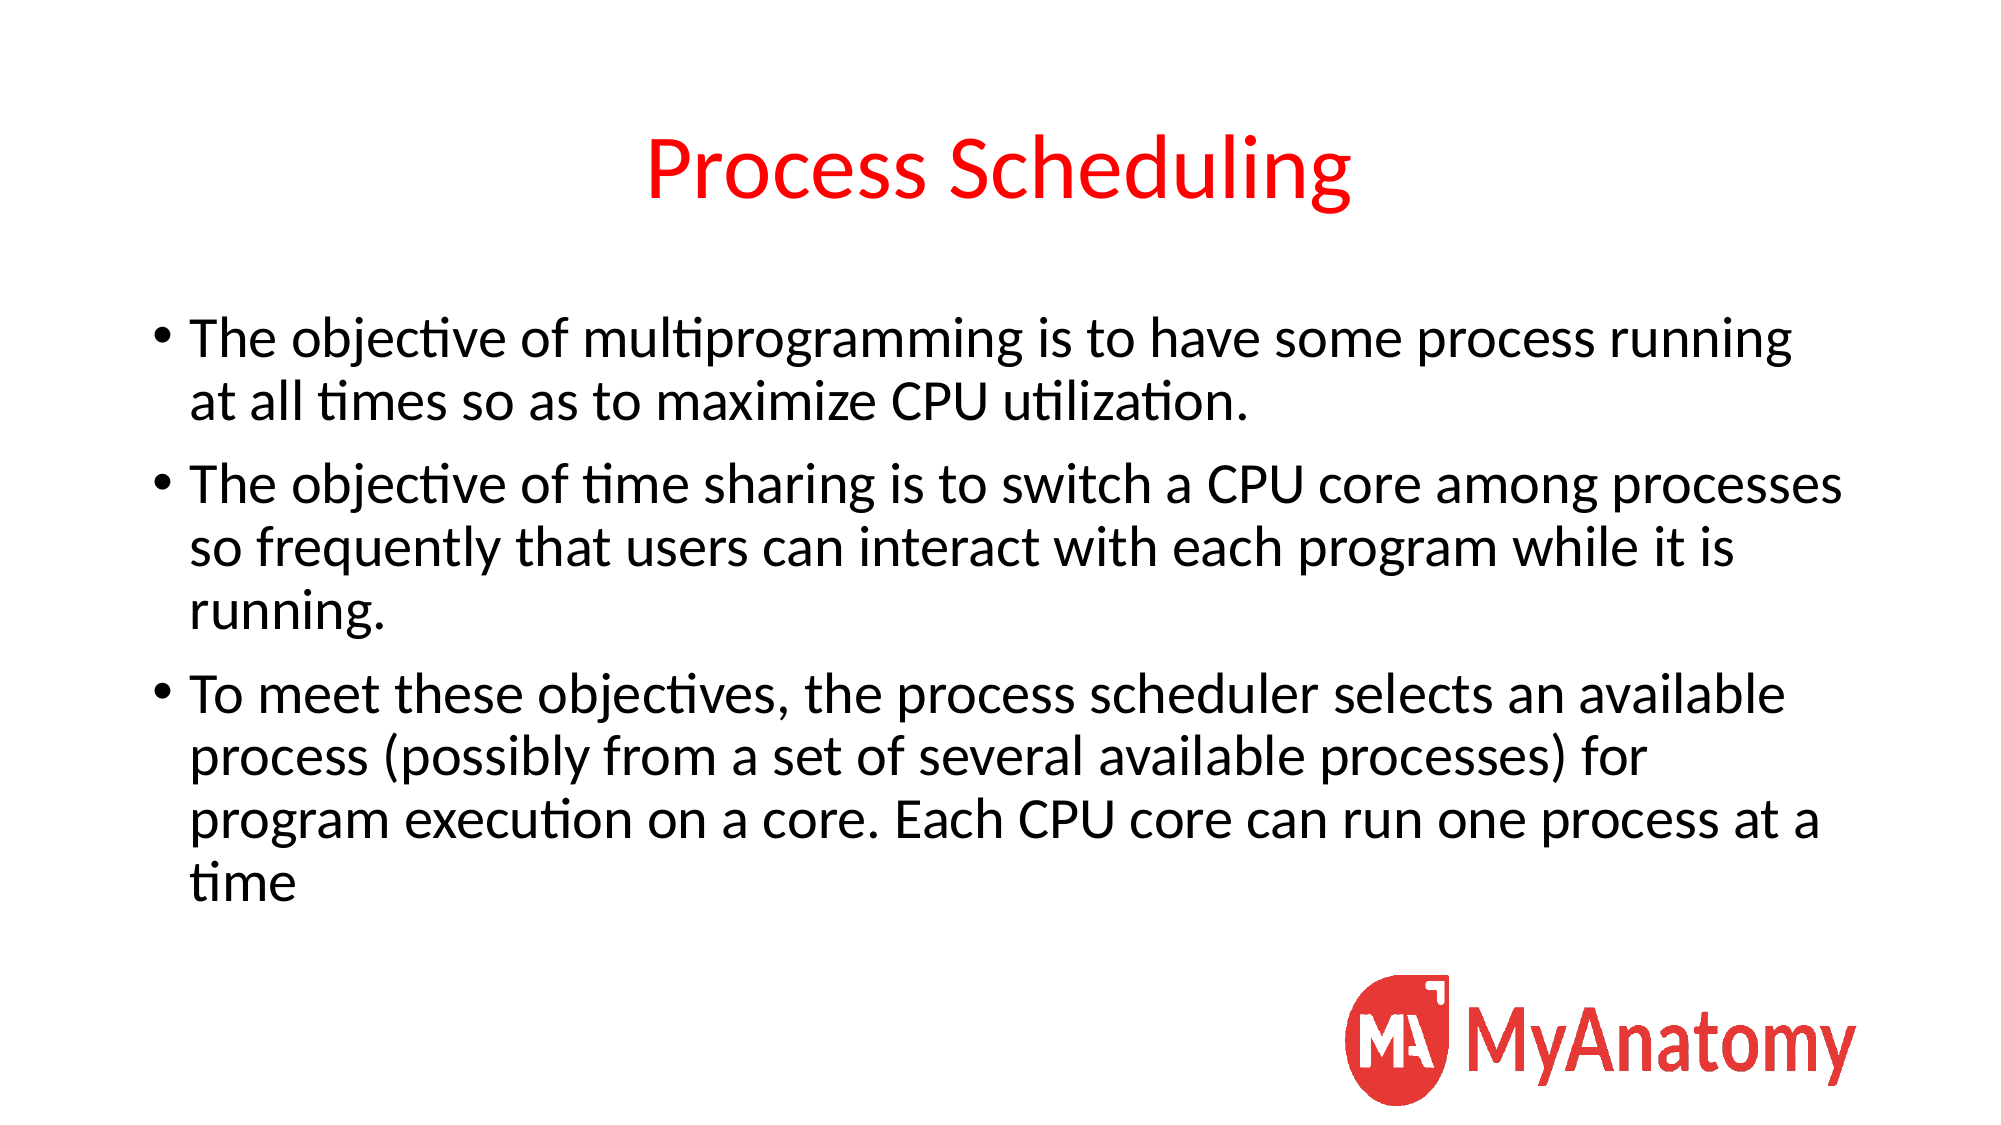

# Process Scheduling
The objective of multiprogramming is to have some process running at all times so as to maximize CPU utilization.
The objective of time sharing is to switch a CPU core among processes so frequently that users can interact with each program while it is running.
To meet these objectives, the process scheduler selects an available process (possibly from a set of several available processes) for program execution on a core. Each CPU core can run one process at a time